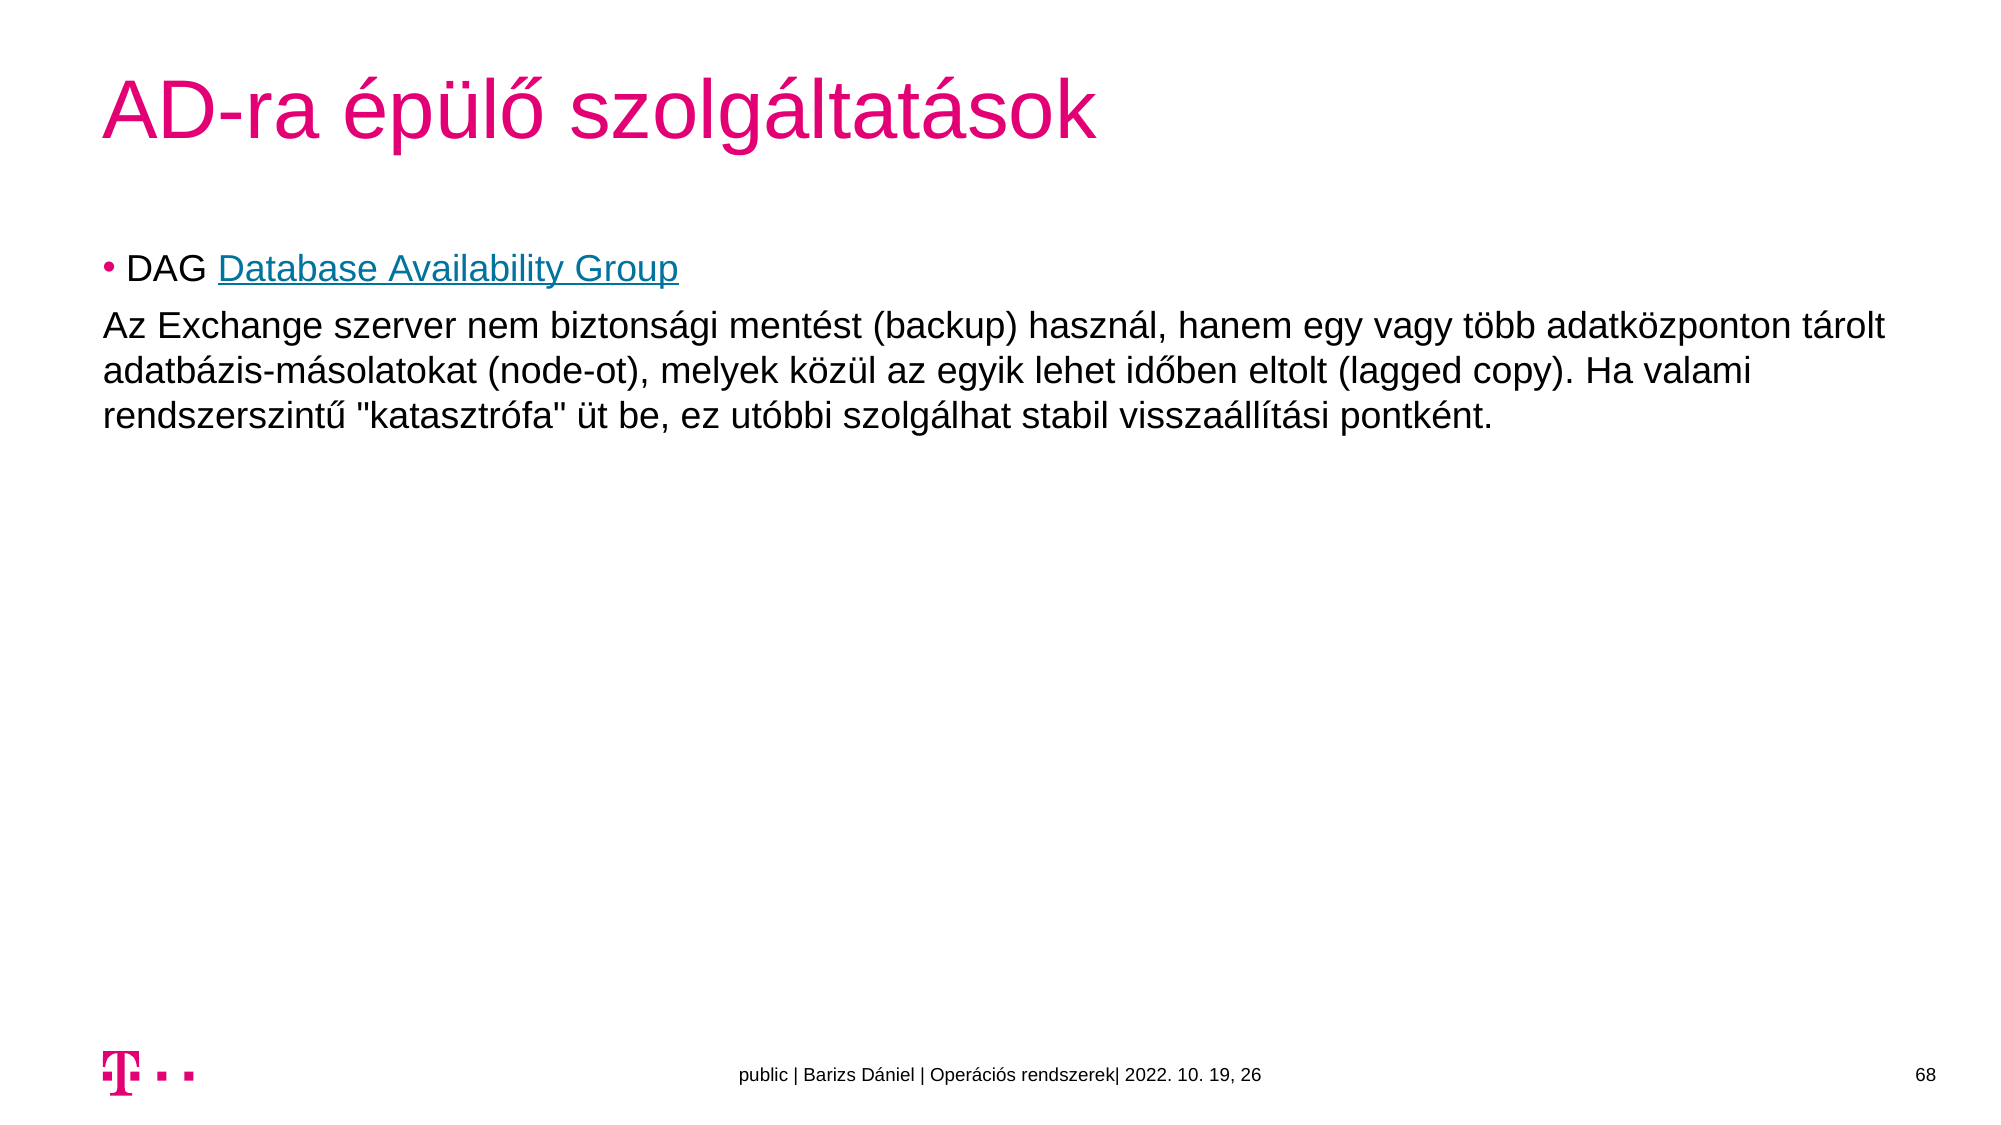

# AD-ra épülő szolgáltatások
DAG Database Availability Group
Az Exchange szerver nem biztonsági mentést (backup) használ, hanem egy vagy több adatközponton tárolt adatbázis-másolatokat (node-ot), melyek közül az egyik lehet időben eltolt (lagged copy). Ha valami rendszerszintű "katasztrófa" üt be, ez utóbbi szolgálhat stabil visszaállítási pontként.
public | Barizs Dániel | Operációs rendszerek| 2022. 10. 19, 26
68